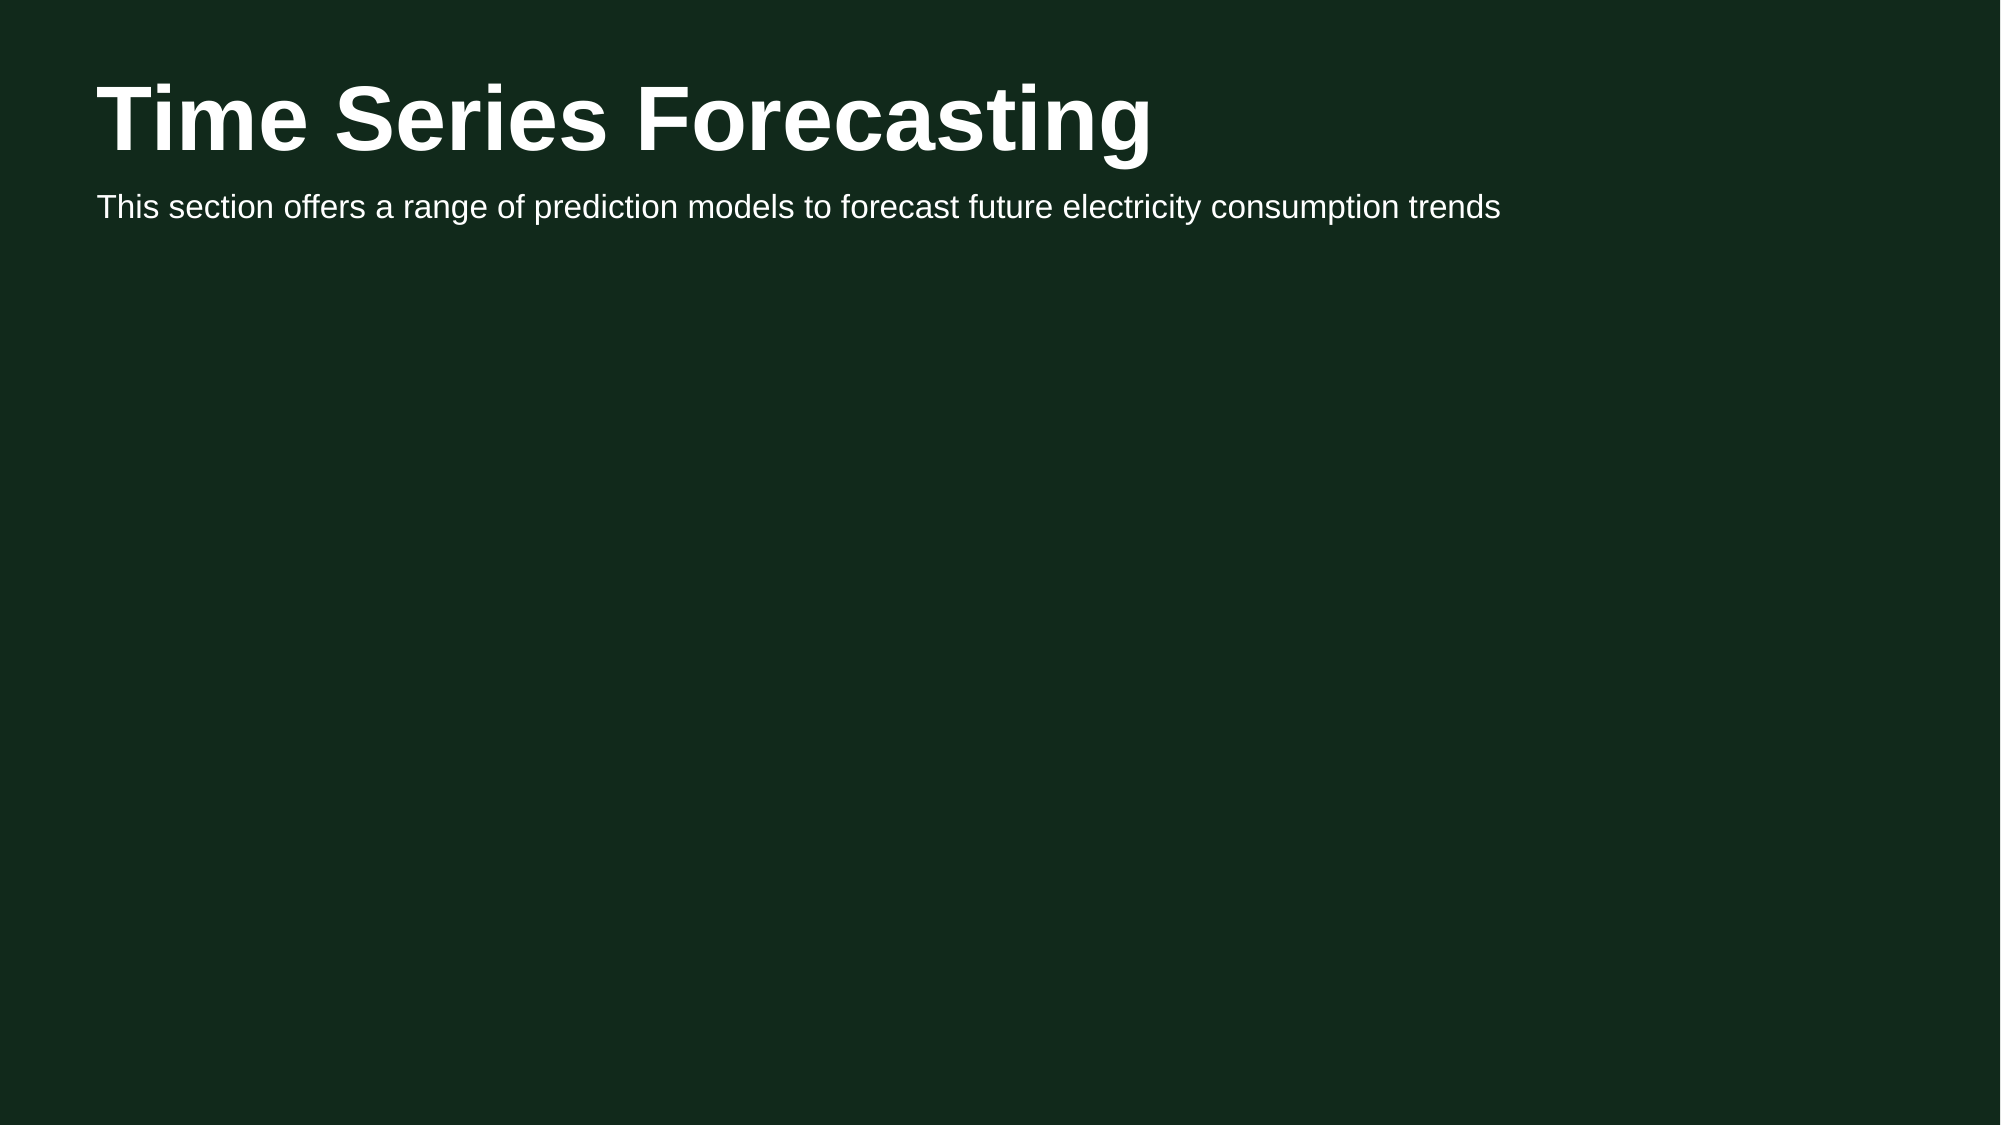

# Time Series Forecasting
This section offers a range of prediction models to forecast future electricity consumption trends